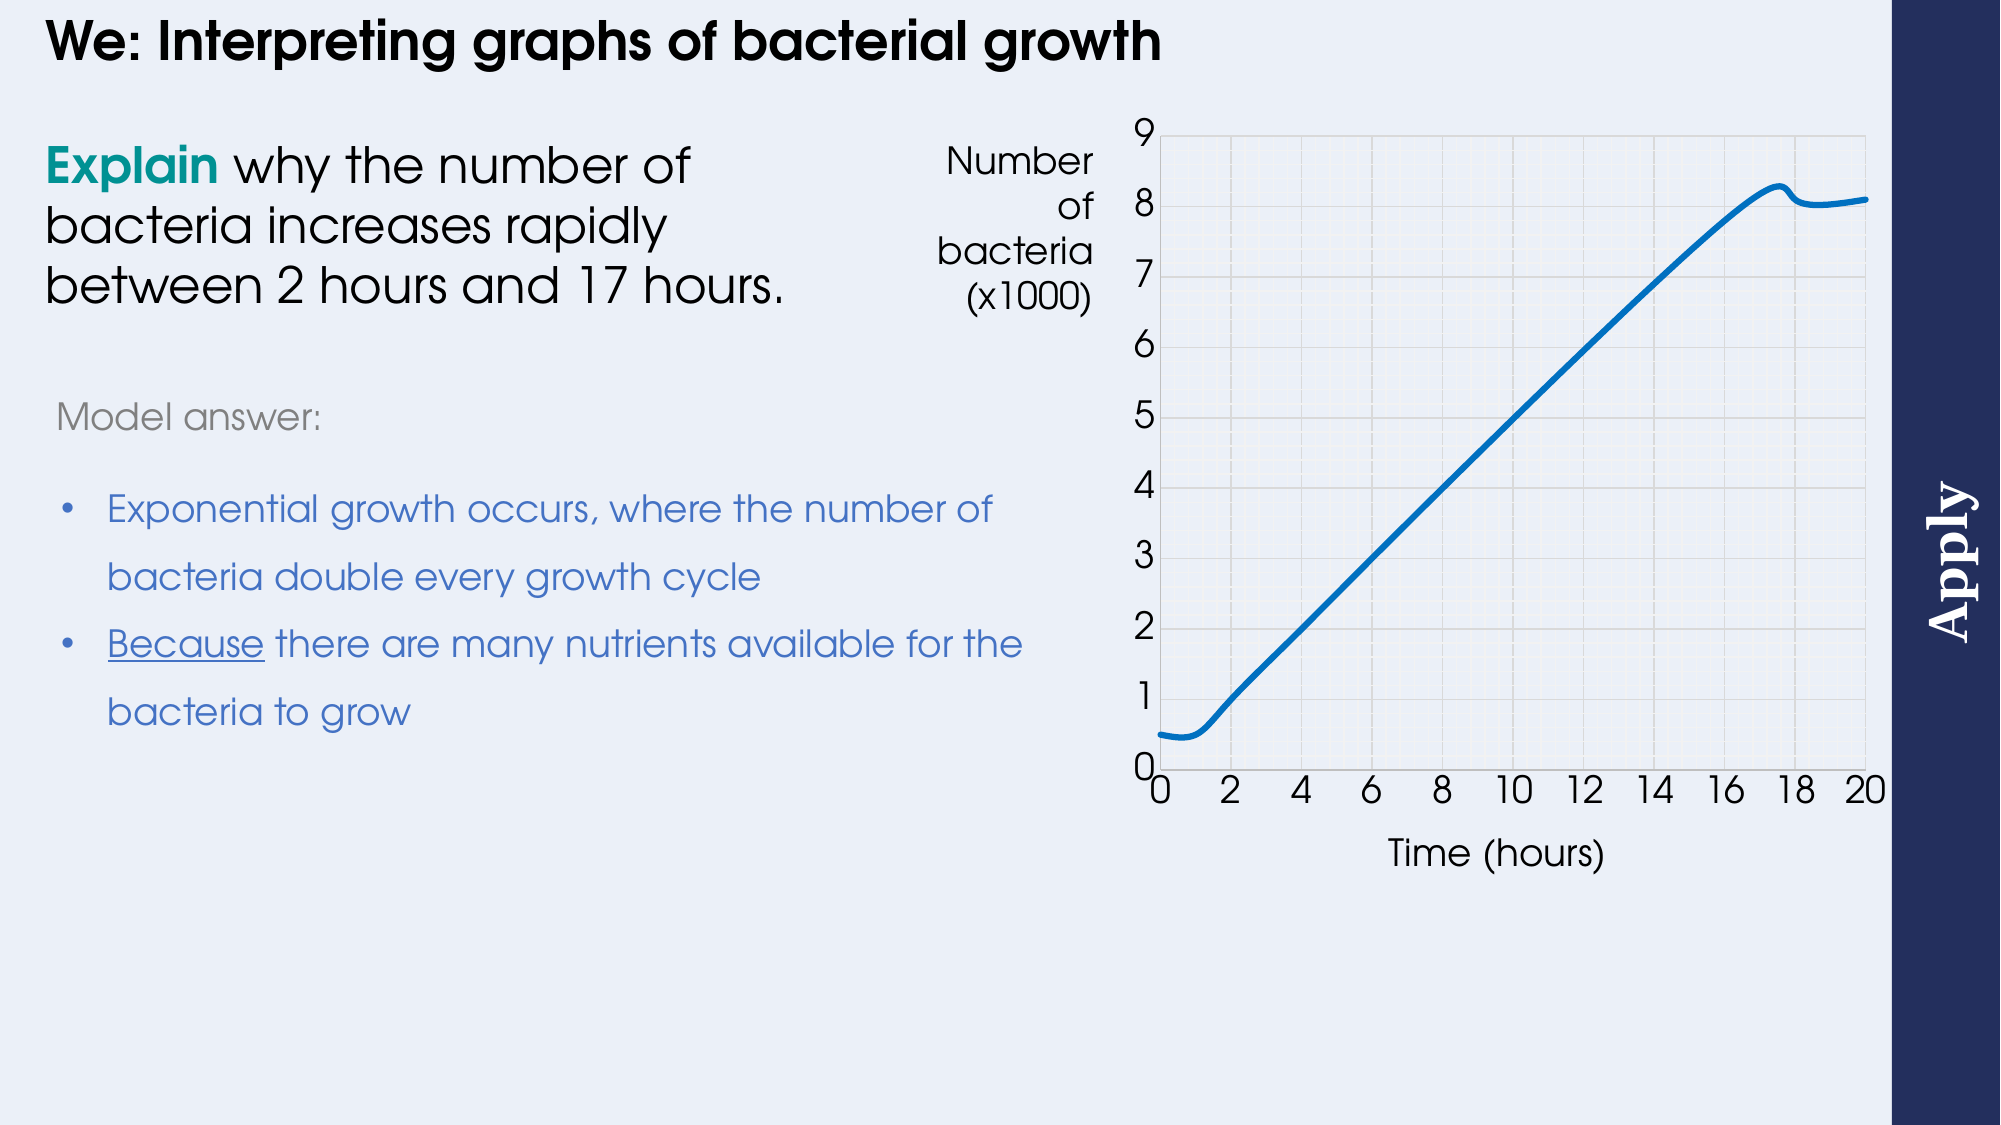

We: Interpreting graphs of bacterial growth

### Chart

| Category |  |
|---|---|
Explain why the number of bacteria increases rapidly between 2 hours and 17 hours.
Number of bacteria (x1000)
Model answer:
Exponential growth occurs, where the number of bacteria double every growth cycle
Because there are many nutrients available for the bacteria to grow
Time (hours)